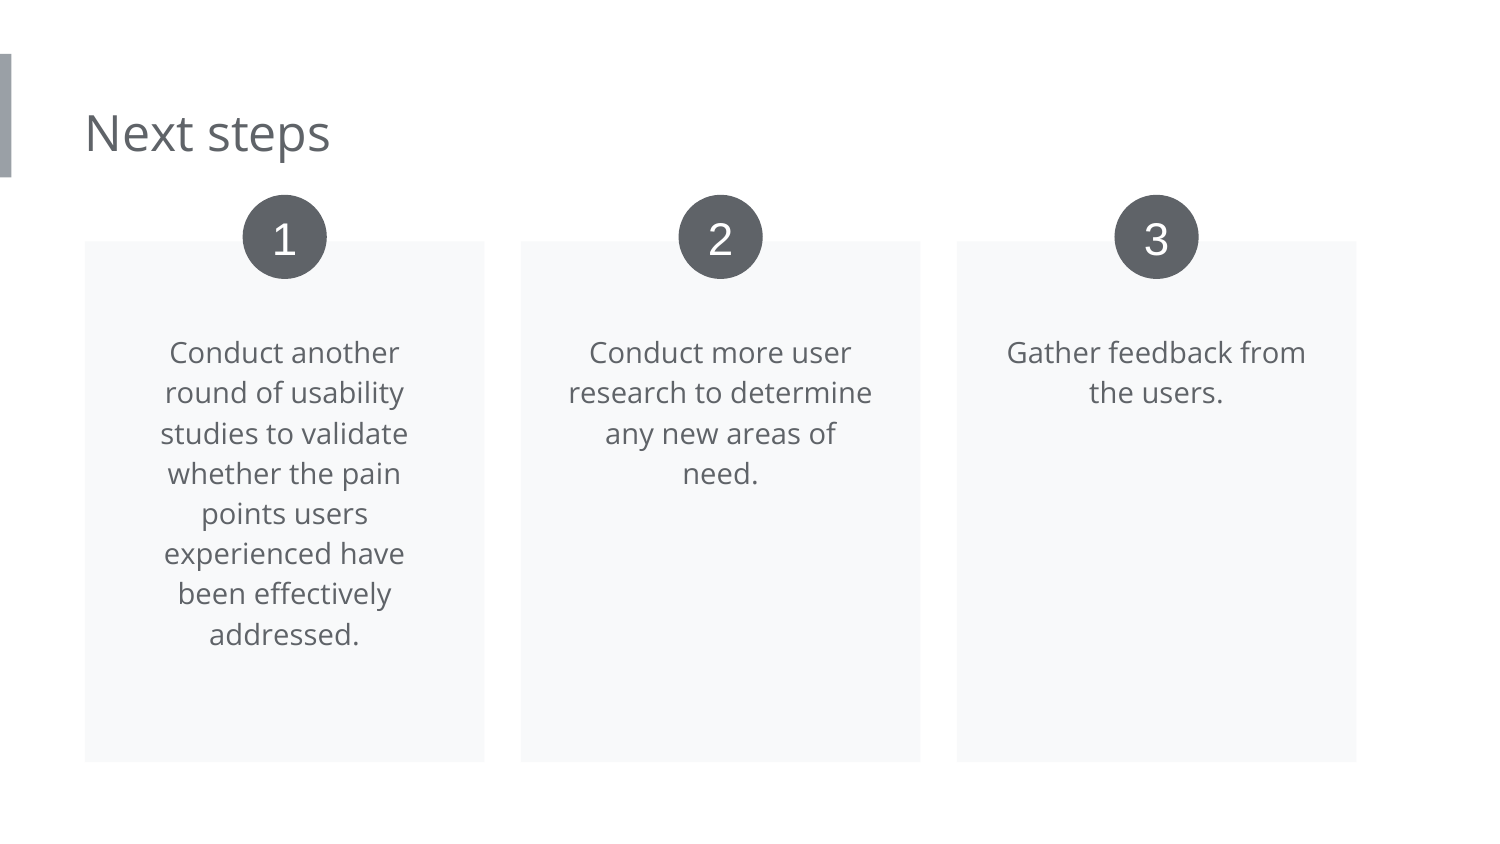

Next steps
1
2
3

Conduct another round of usability studies to validate whether the pain points users experienced have been effectively addressed.
Conduct more user research to determine any new areas of need.
Gather feedback from the users.